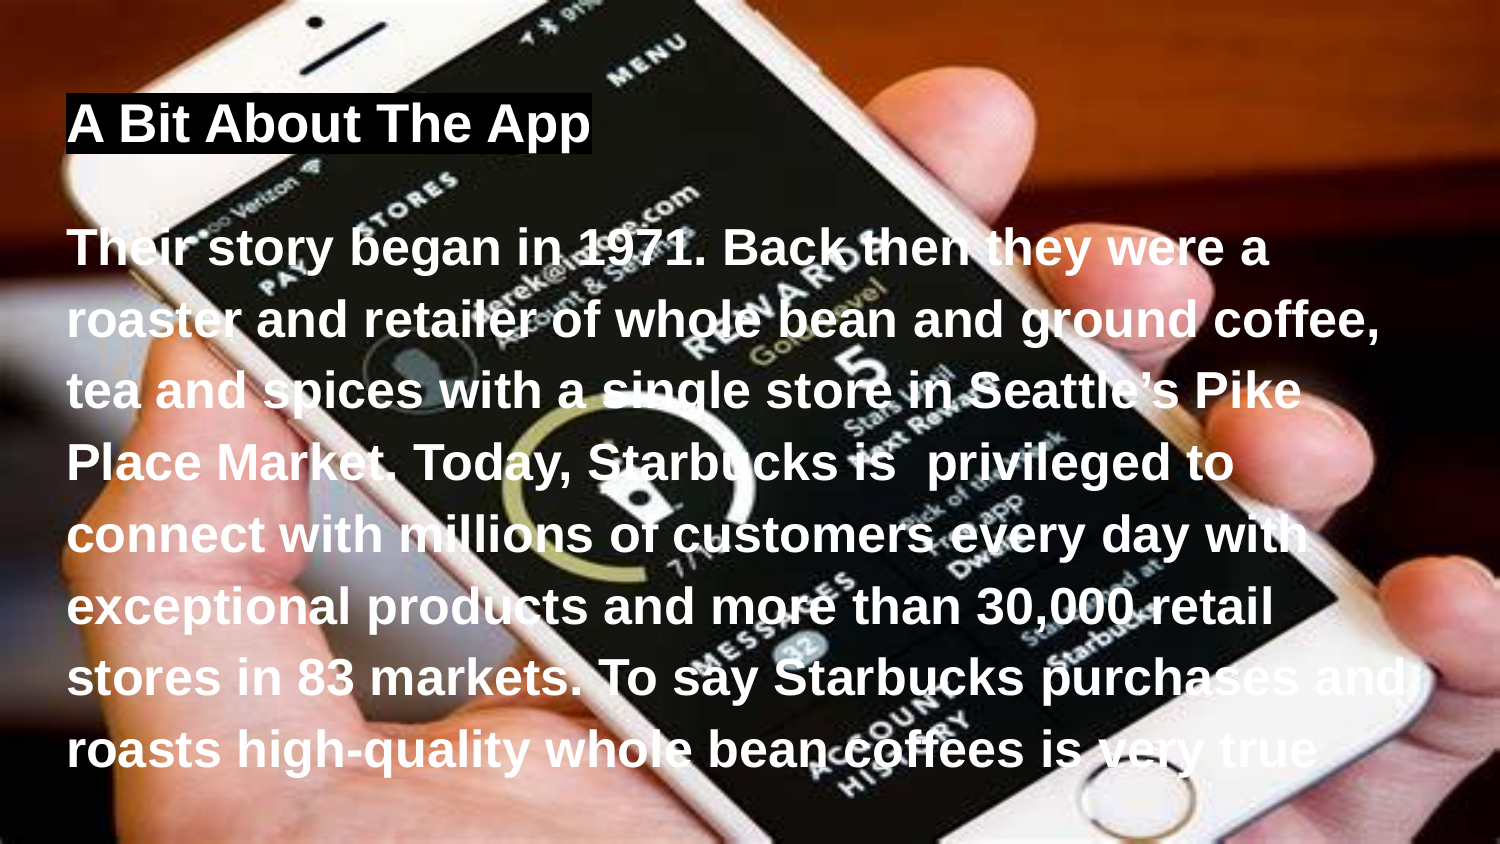

# A Bit About The App
Their story began in 1971. Back then they were a roaster and retailer of whole bean and ground coffee, tea and spices with a single store in Seattle’s Pike Place Market. Today, Starbucks is  privileged to connect with millions of customers every day with exceptional products and more than 30,000 retail stores in 83 markets. To say Starbucks purchases and roasts high-quality whole bean coffees is very true